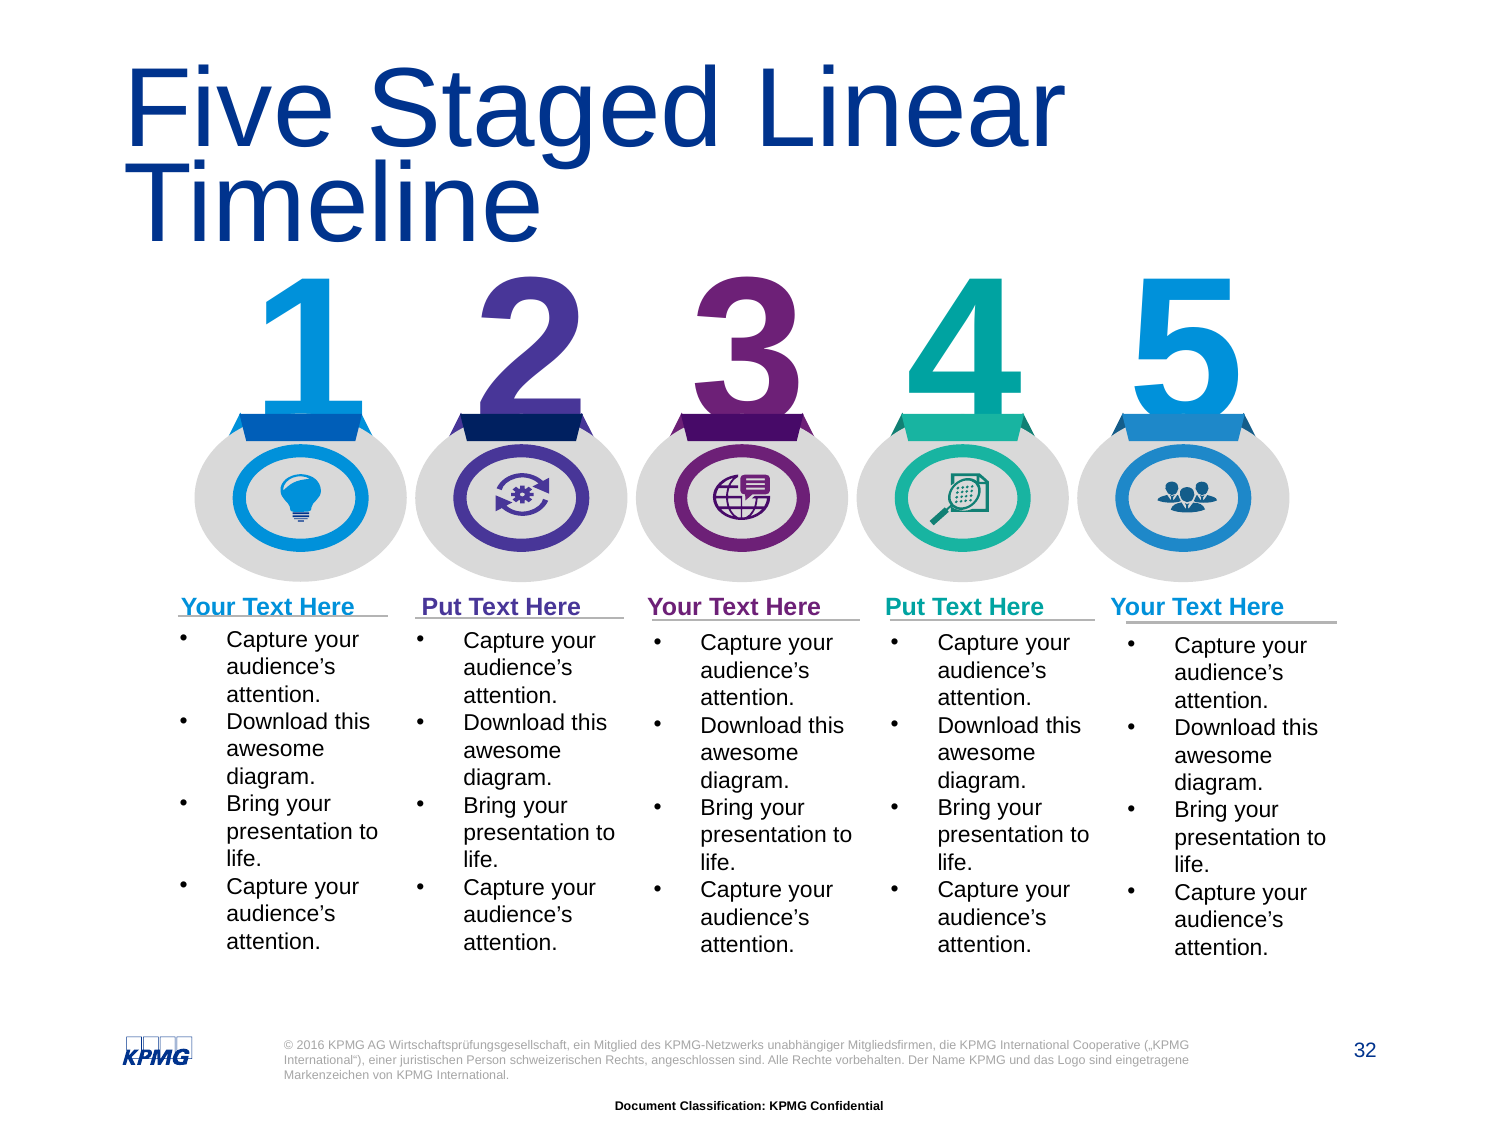

# Five Staged Linear Timeline

1
2
3
4
5

Your Text Here
Put Text Here
Your Text Here
Put Text Here
Your Text Here
Capture your audience’s attention.
Download this awesome diagram.
Bring your presentation to life.
Capture your audience’s attention.
Capture your audience’s attention.
Download this awesome diagram.
Bring your presentation to life.
Capture your audience’s attention.
Capture your audience’s attention.
Download this awesome diagram.
Bring your presentation to life.
Capture your audience’s attention.
Capture your audience’s attention.
Download this awesome diagram.
Bring your presentation to life.
Capture your audience’s attention.
Capture your audience’s attention.
Download this awesome diagram.
Bring your presentation to life.
Capture your audience’s attention.